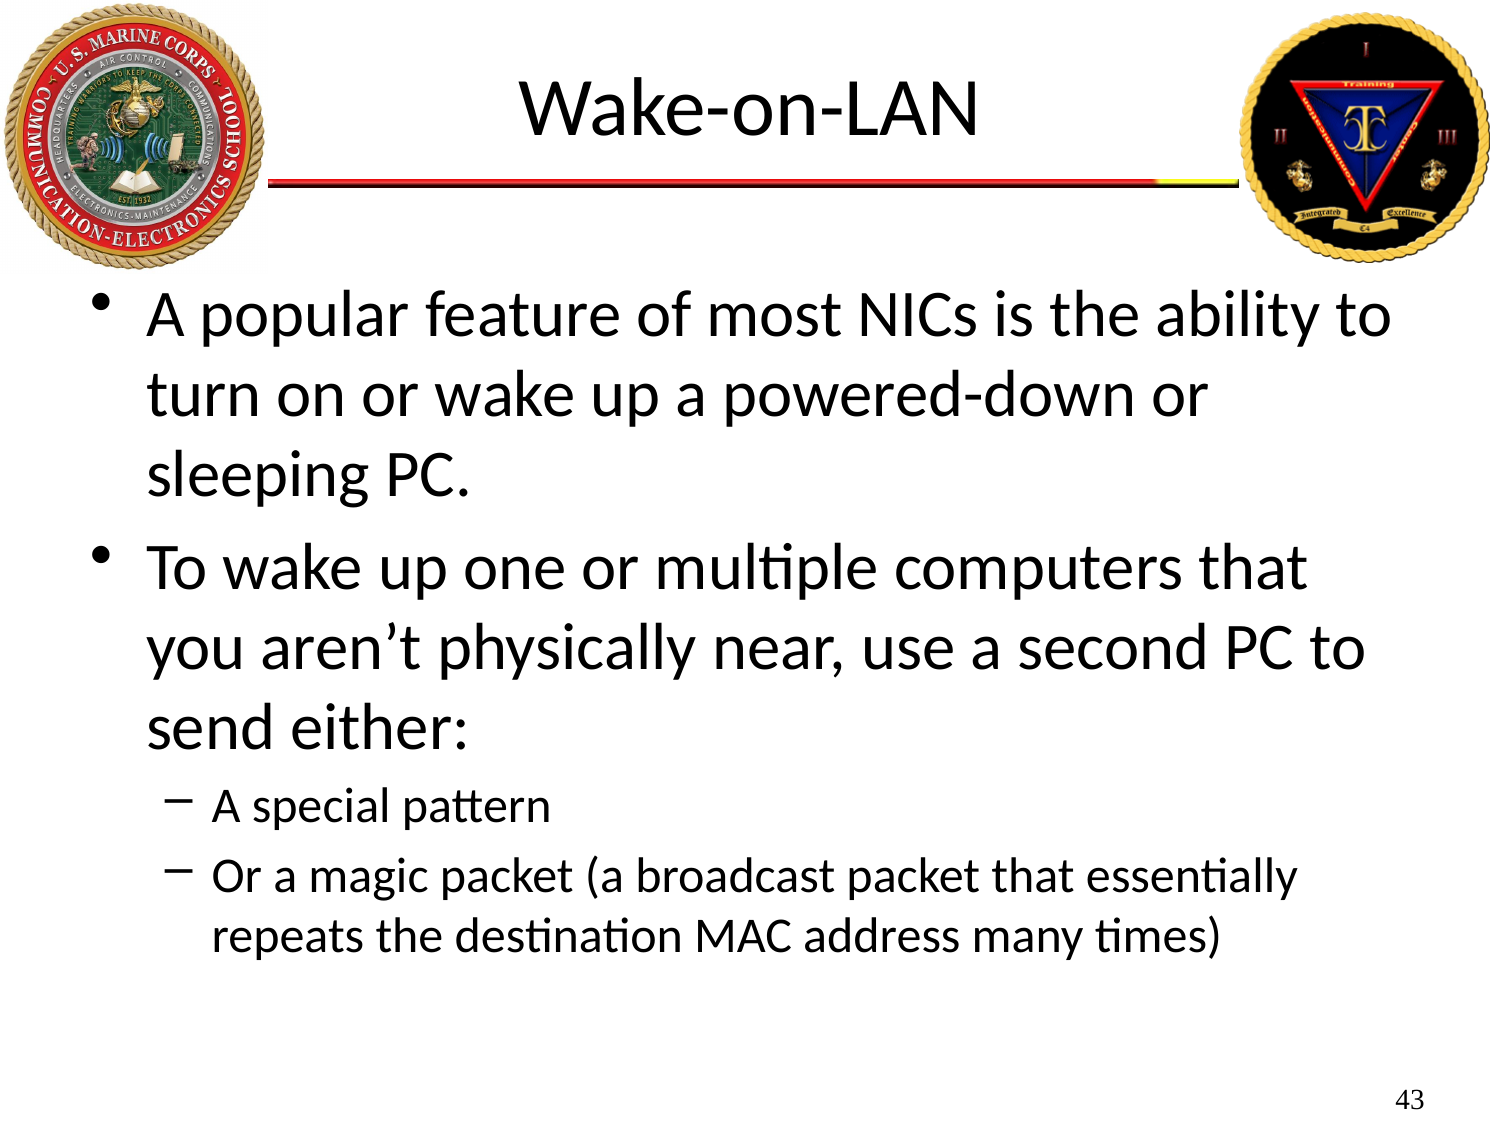

# Wake-on-LAN
A popular feature of most NICs is the ability to turn on or wake up a powered-down or sleeping PC.
To wake up one or multiple computers that you aren’t physically near, use a second PC to send either:
A special pattern
Or a magic packet (a broadcast packet that essentially repeats the destination MAC address many times)